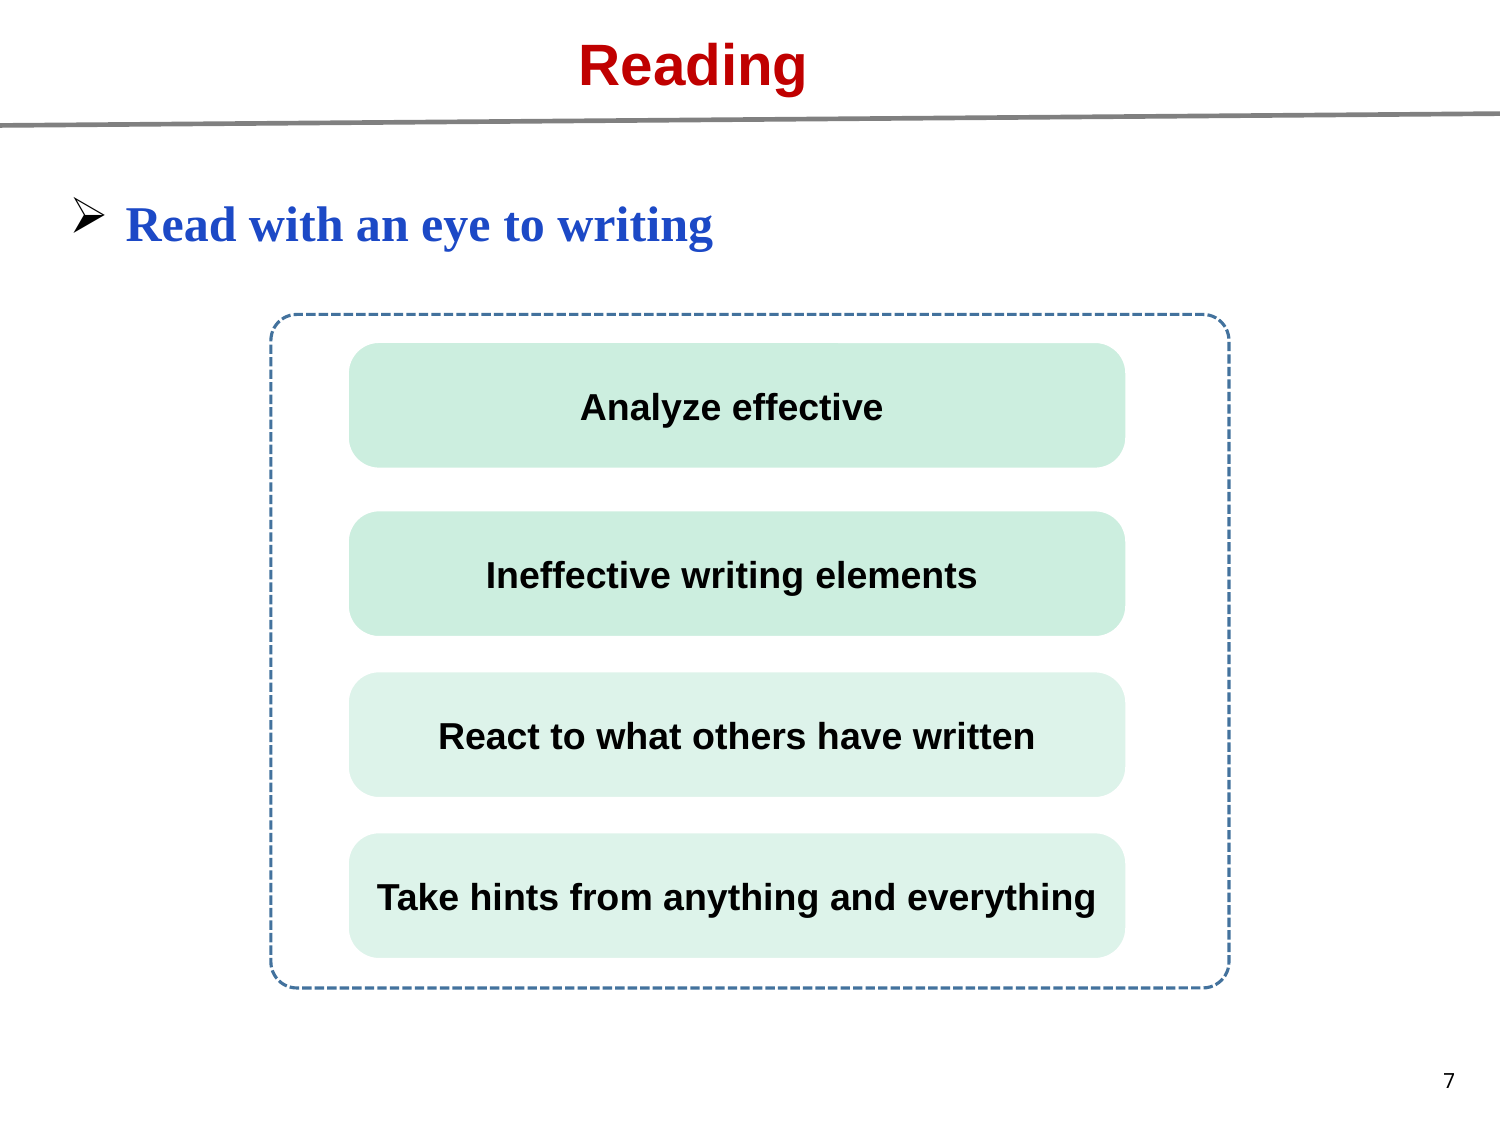

Reading
Read with an eye to writing

Analyze effective
Ineffective writing elements
React to what others have written
Take hints from anything and everything